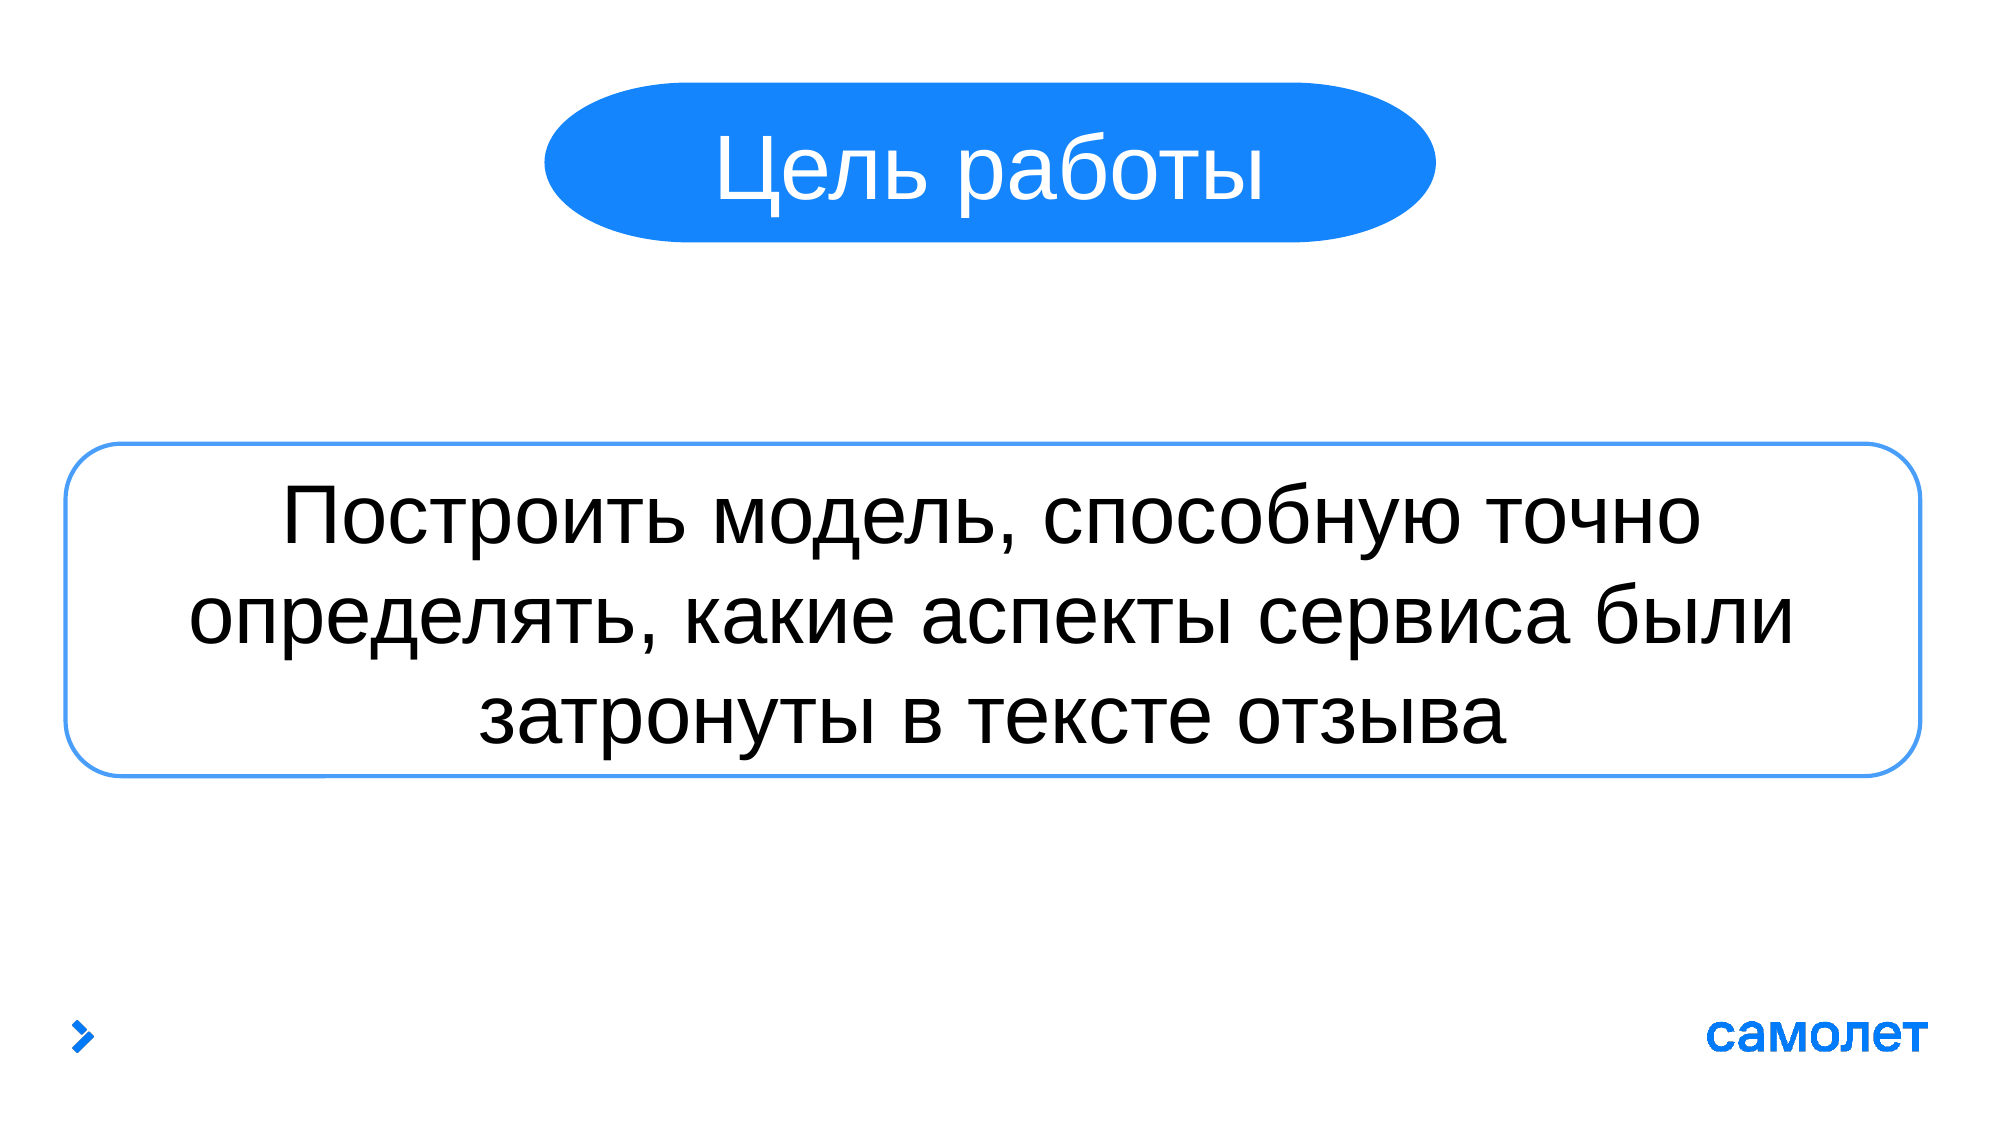

Цель работы

Построить модель, способную точно определять, какие аспекты сервиса были затронуты в тексте отзыва